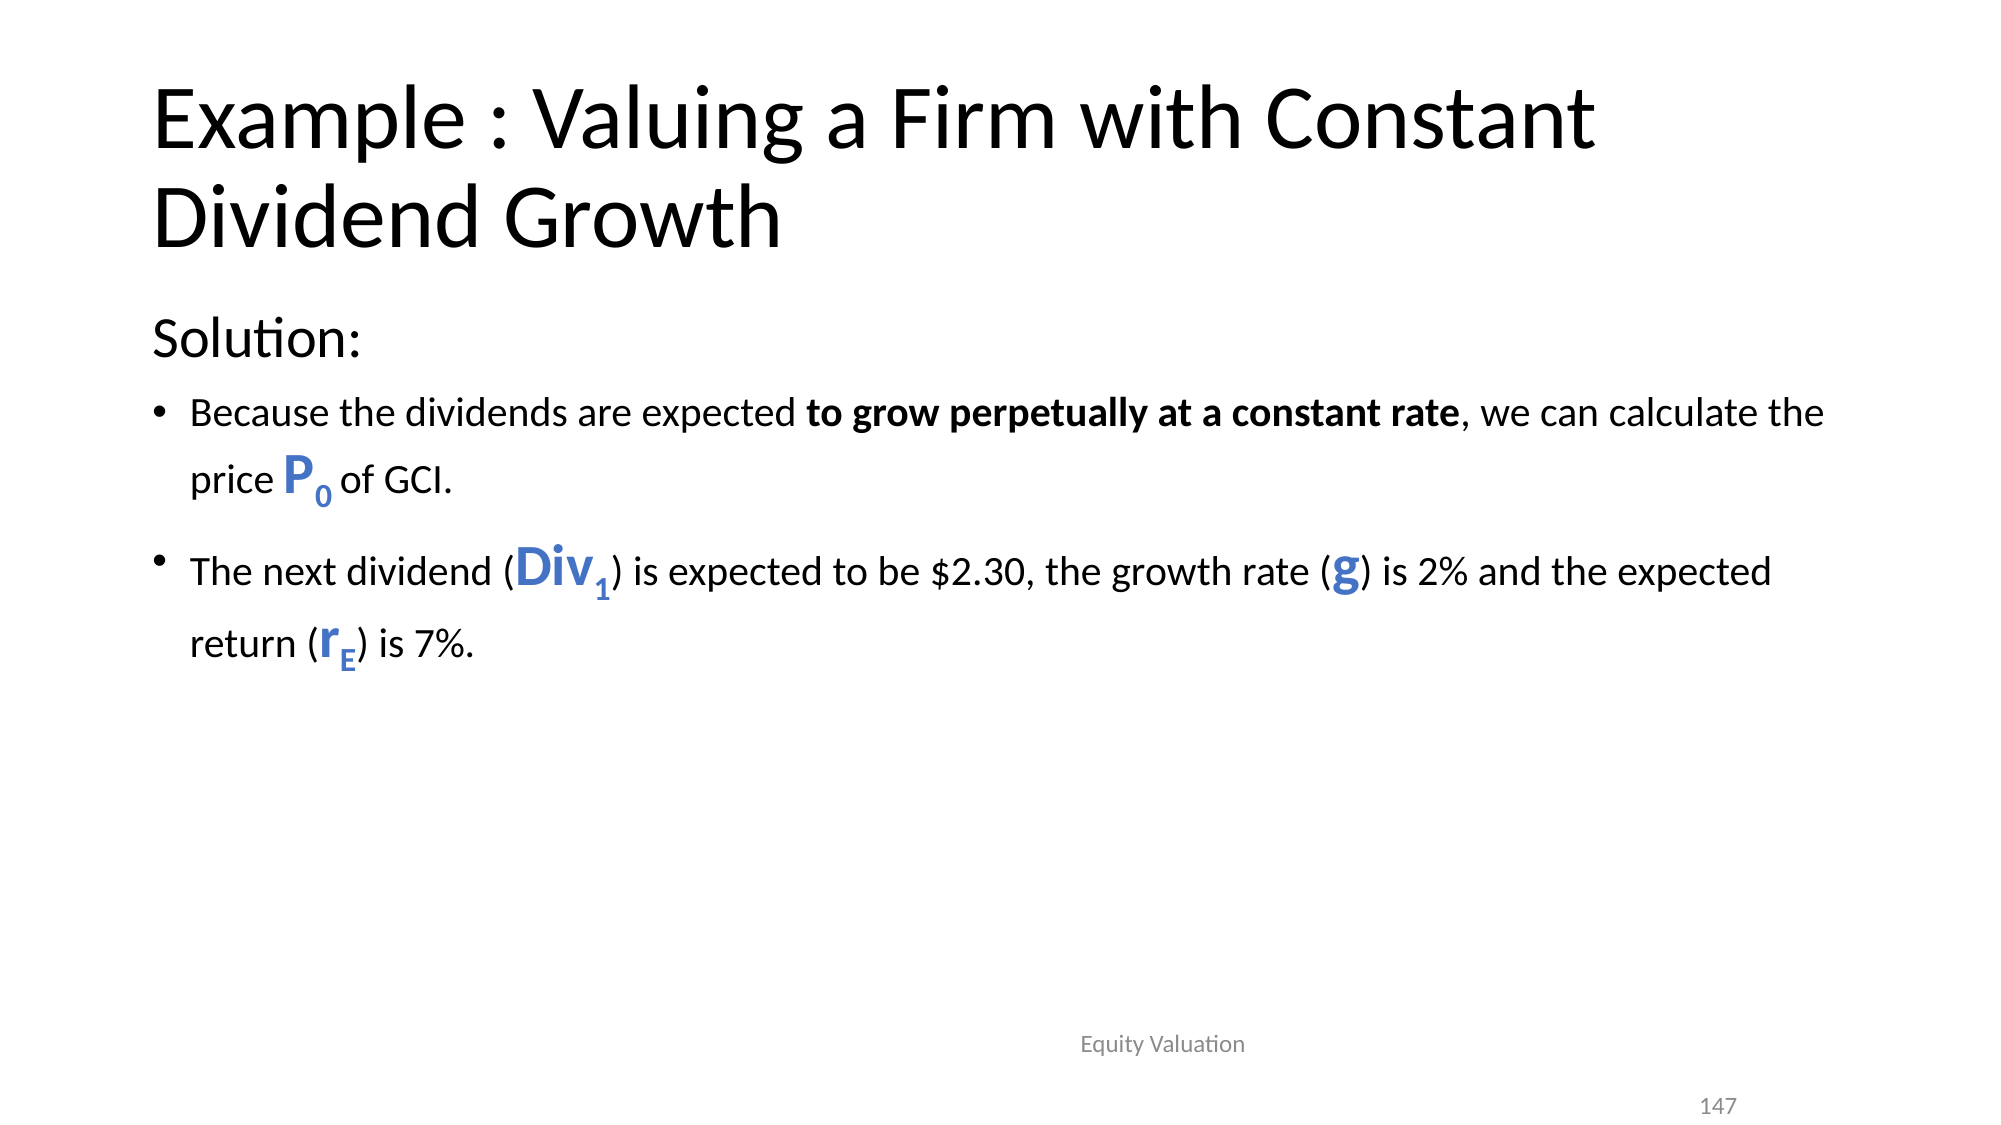

# Example : Valuing a Firm with Constant Dividend Growth
Solution:
Because the dividends are expected to grow perpetually at a constant rate, we can calculate the price P0 of GCI.
The next dividend (Div1) is expected to be $2.30, the growth rate (g) is 2% and the expected return (rE) is 7%.
Equity Valuation
147